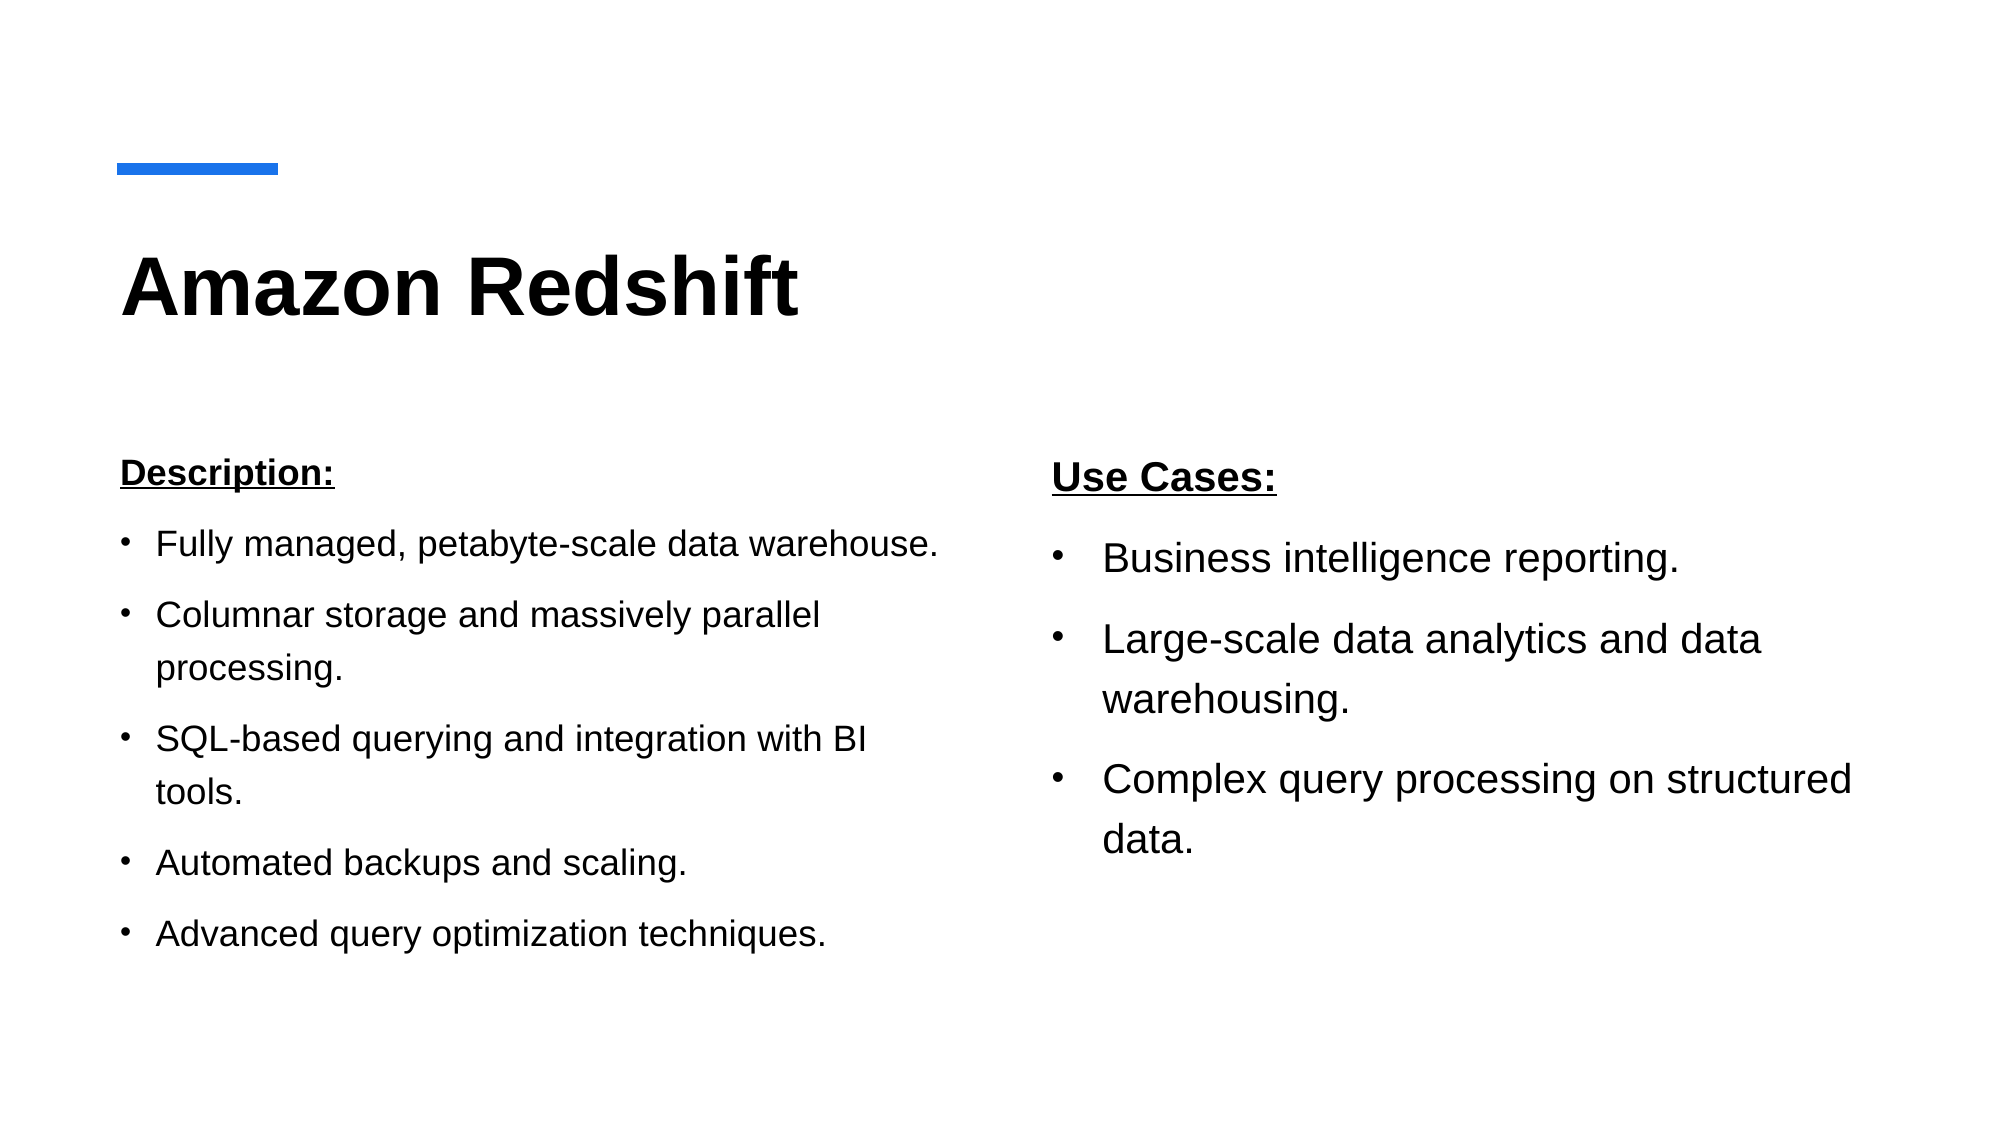

# Amazon Redshift
Description:
Fully managed, petabyte-scale data warehouse.
Columnar storage and massively parallel processing.
SQL-based querying and integration with BI tools.
Automated backups and scaling.
Advanced query optimization techniques.
Use Cases:
Business intelligence reporting.
Large-scale data analytics and data warehousing.
Complex query processing on structured data.